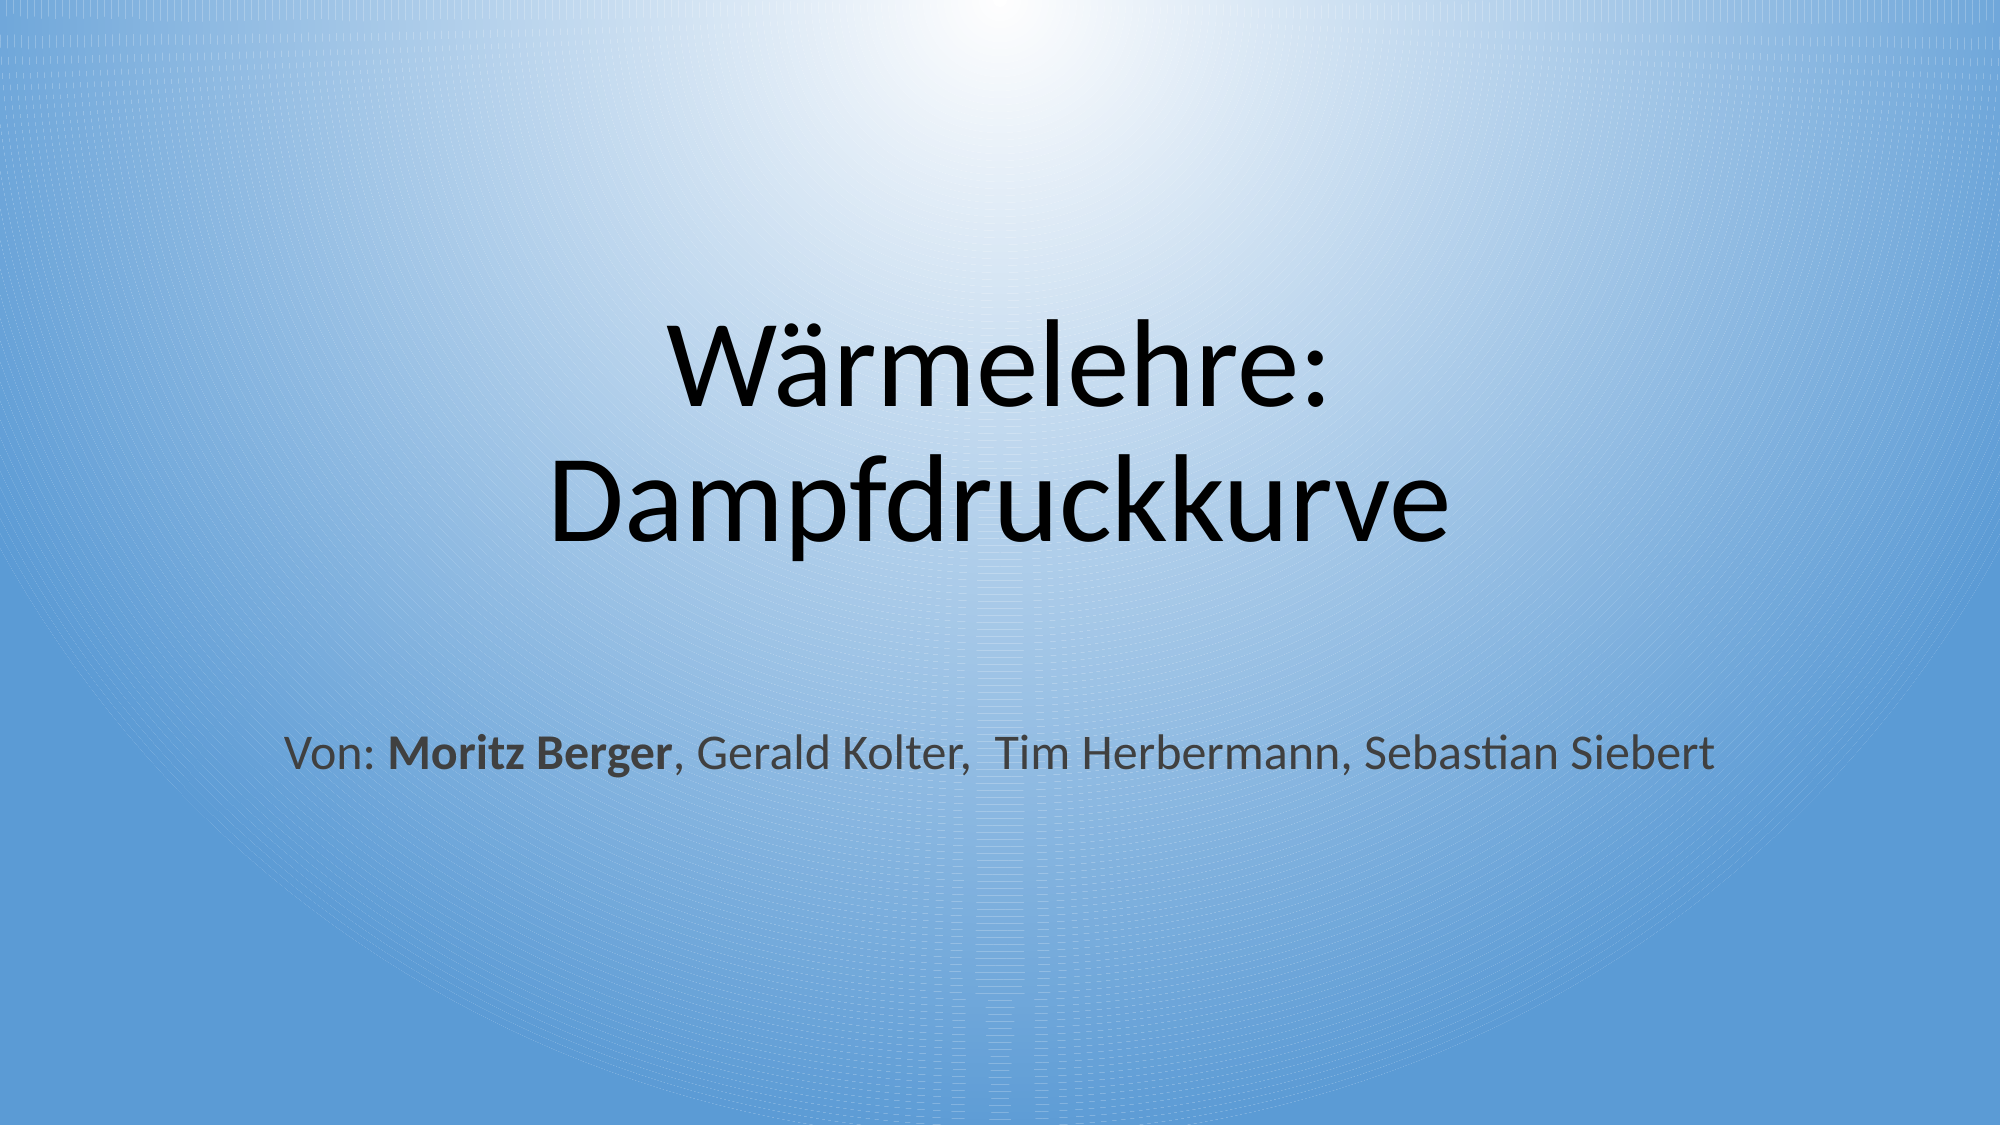

# Wärmelehre: Dampfdruckkurve
Von: Moritz Berger, Gerald Kolter,  Tim Herbermann, Sebastian Siebert